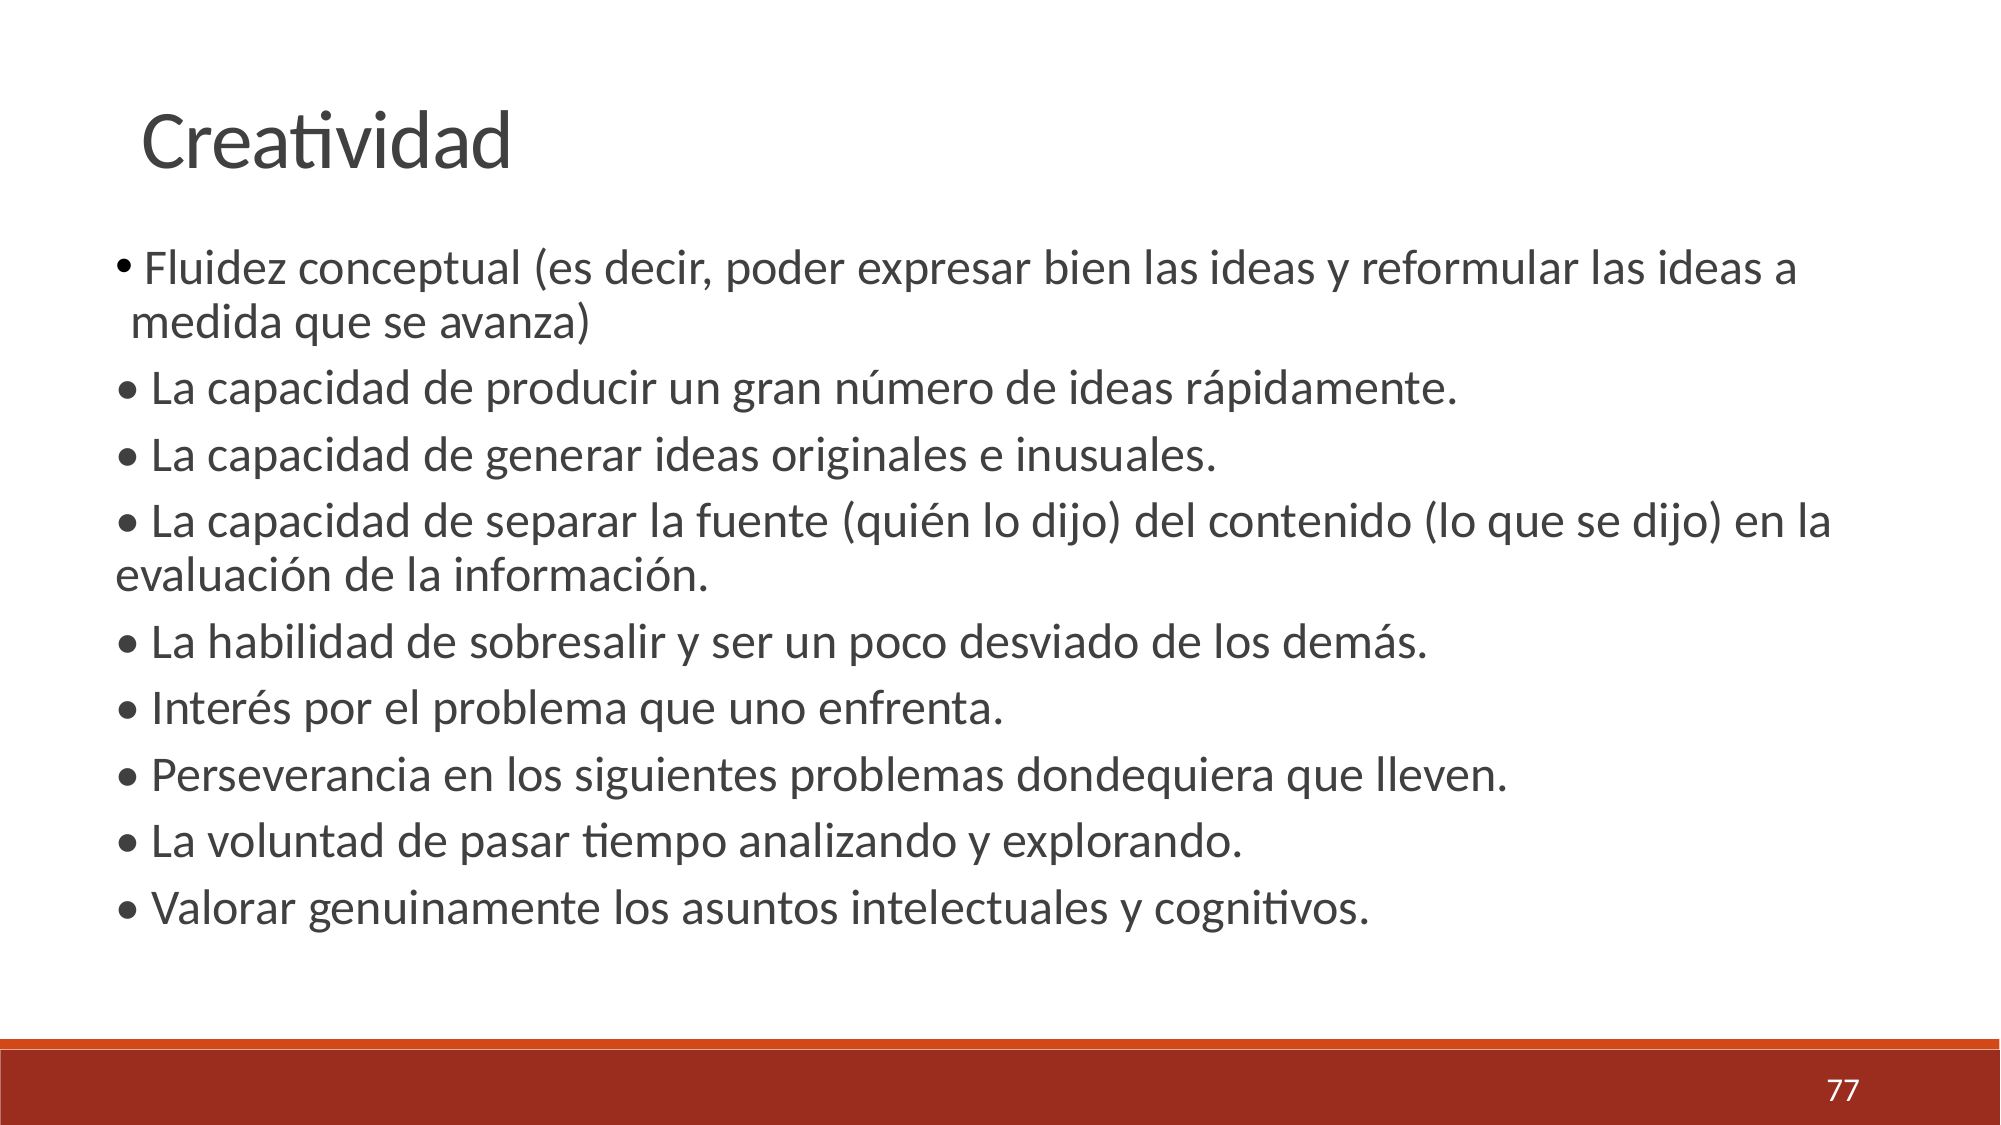

Creatividad
 Fluidez conceptual (es decir, poder expresar bien las ideas y reformular las ideas a medida que se avanza)
• La capacidad de producir un gran número de ideas rápidamente.
• La capacidad de generar ideas originales e inusuales.
• La capacidad de separar la fuente (quién lo dijo) del contenido (lo que se dijo) en la evaluación de la información.
• La habilidad de sobresalir y ser un poco desviado de los demás.
• Interés por el problema que uno enfrenta.
• Perseverancia en los siguientes problemas dondequiera que lleven.
• La voluntad de pasar tiempo analizando y explorando.
• Valorar genuinamente los asuntos intelectuales y cognitivos.
77